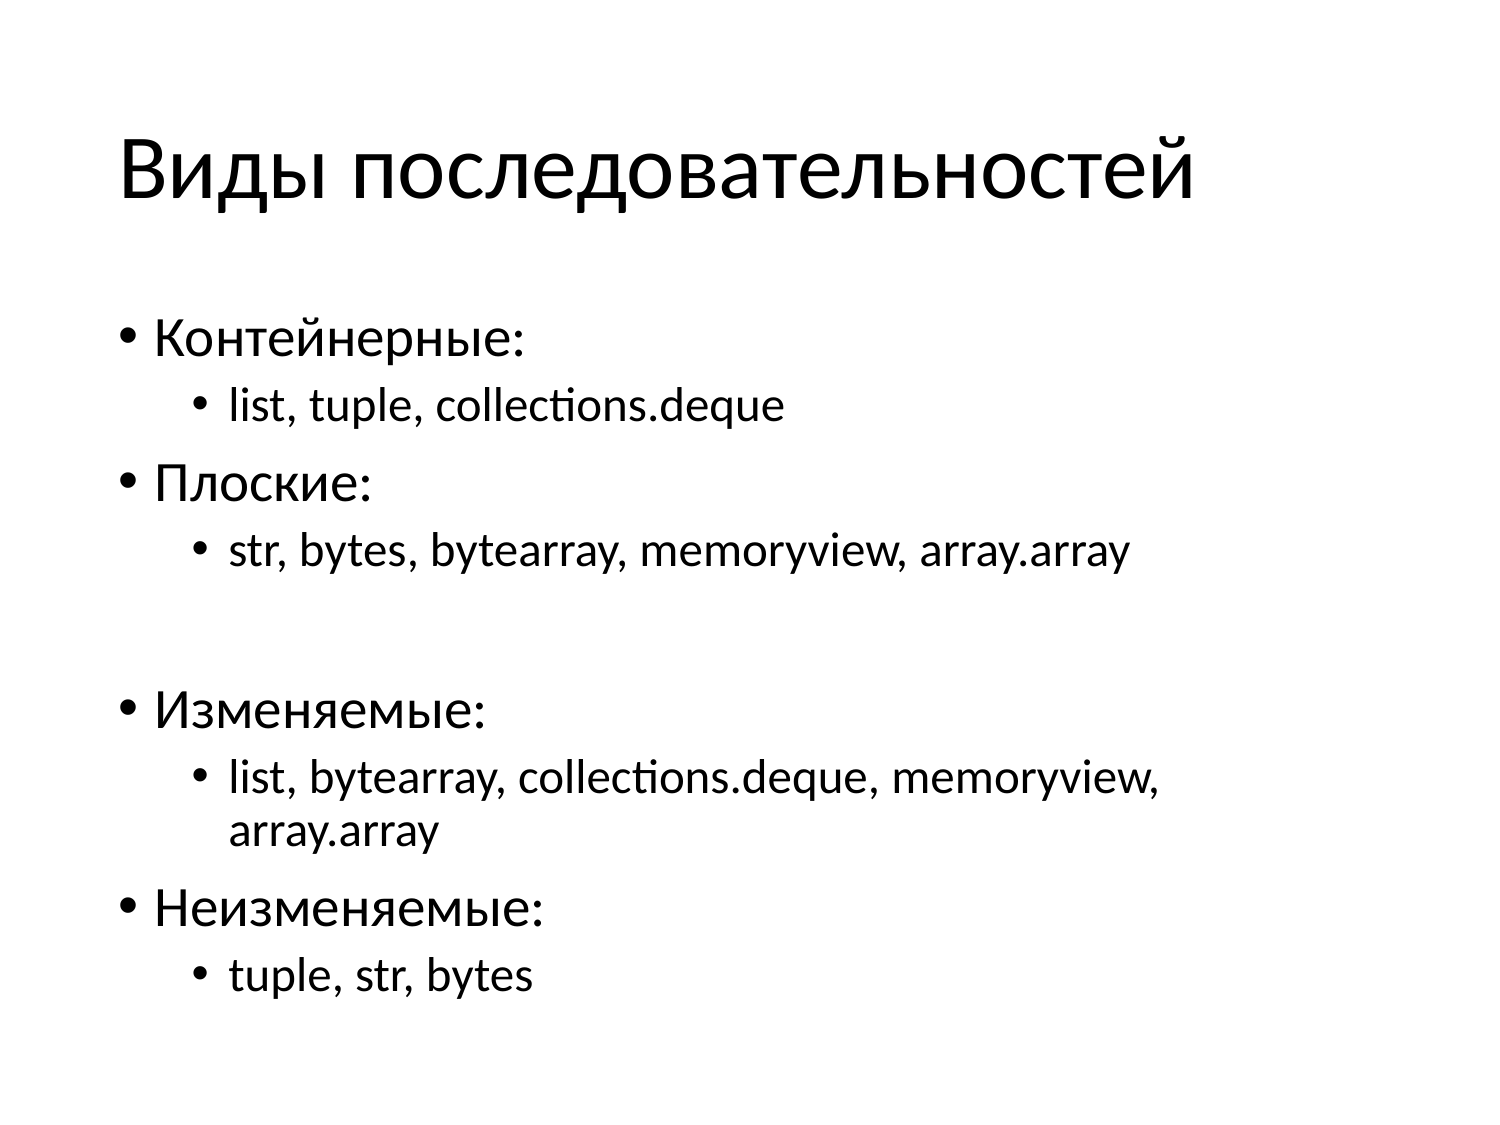

# Виды последовательностей
Контейнерные:
list, tuple, collections.deque
Плоские:
str, bytes, bytearray, memoryview, array.array

Изменяемые:
list, bytearray, collections.deque, memoryview, array.array
Неизменяемые:
tuple, str, bytes